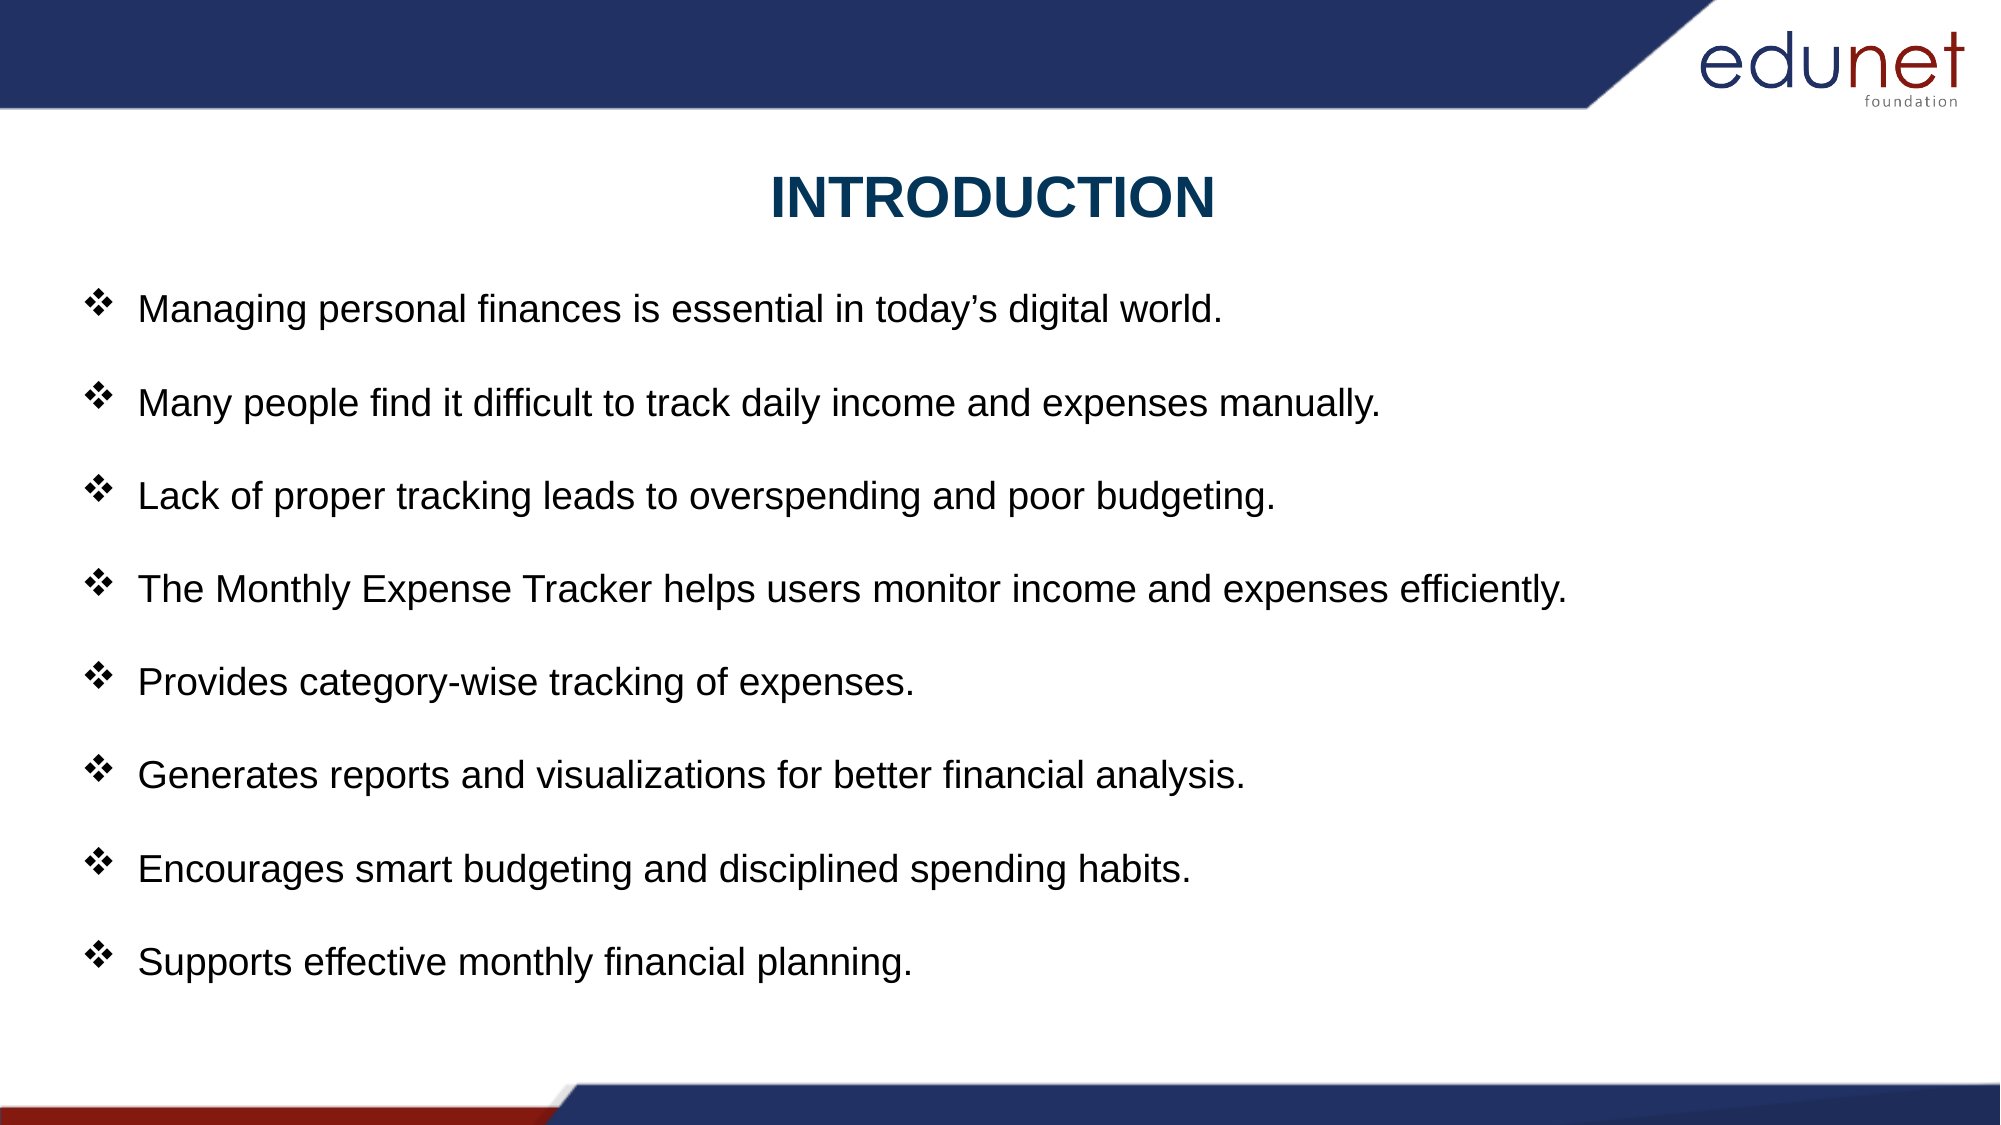

INTRODUCTION
Managing personal finances is essential in today’s digital world.

Many people find it difficult to track daily income and expenses manually.

Lack of proper tracking leads to overspending and poor budgeting.

The Monthly Expense Tracker helps users monitor income and expenses efficiently.

Provides category-wise tracking of expenses.

Generates reports and visualizations for better financial analysis.

Encourages smart budgeting and disciplined spending habits.

Supports effective monthly financial planning.